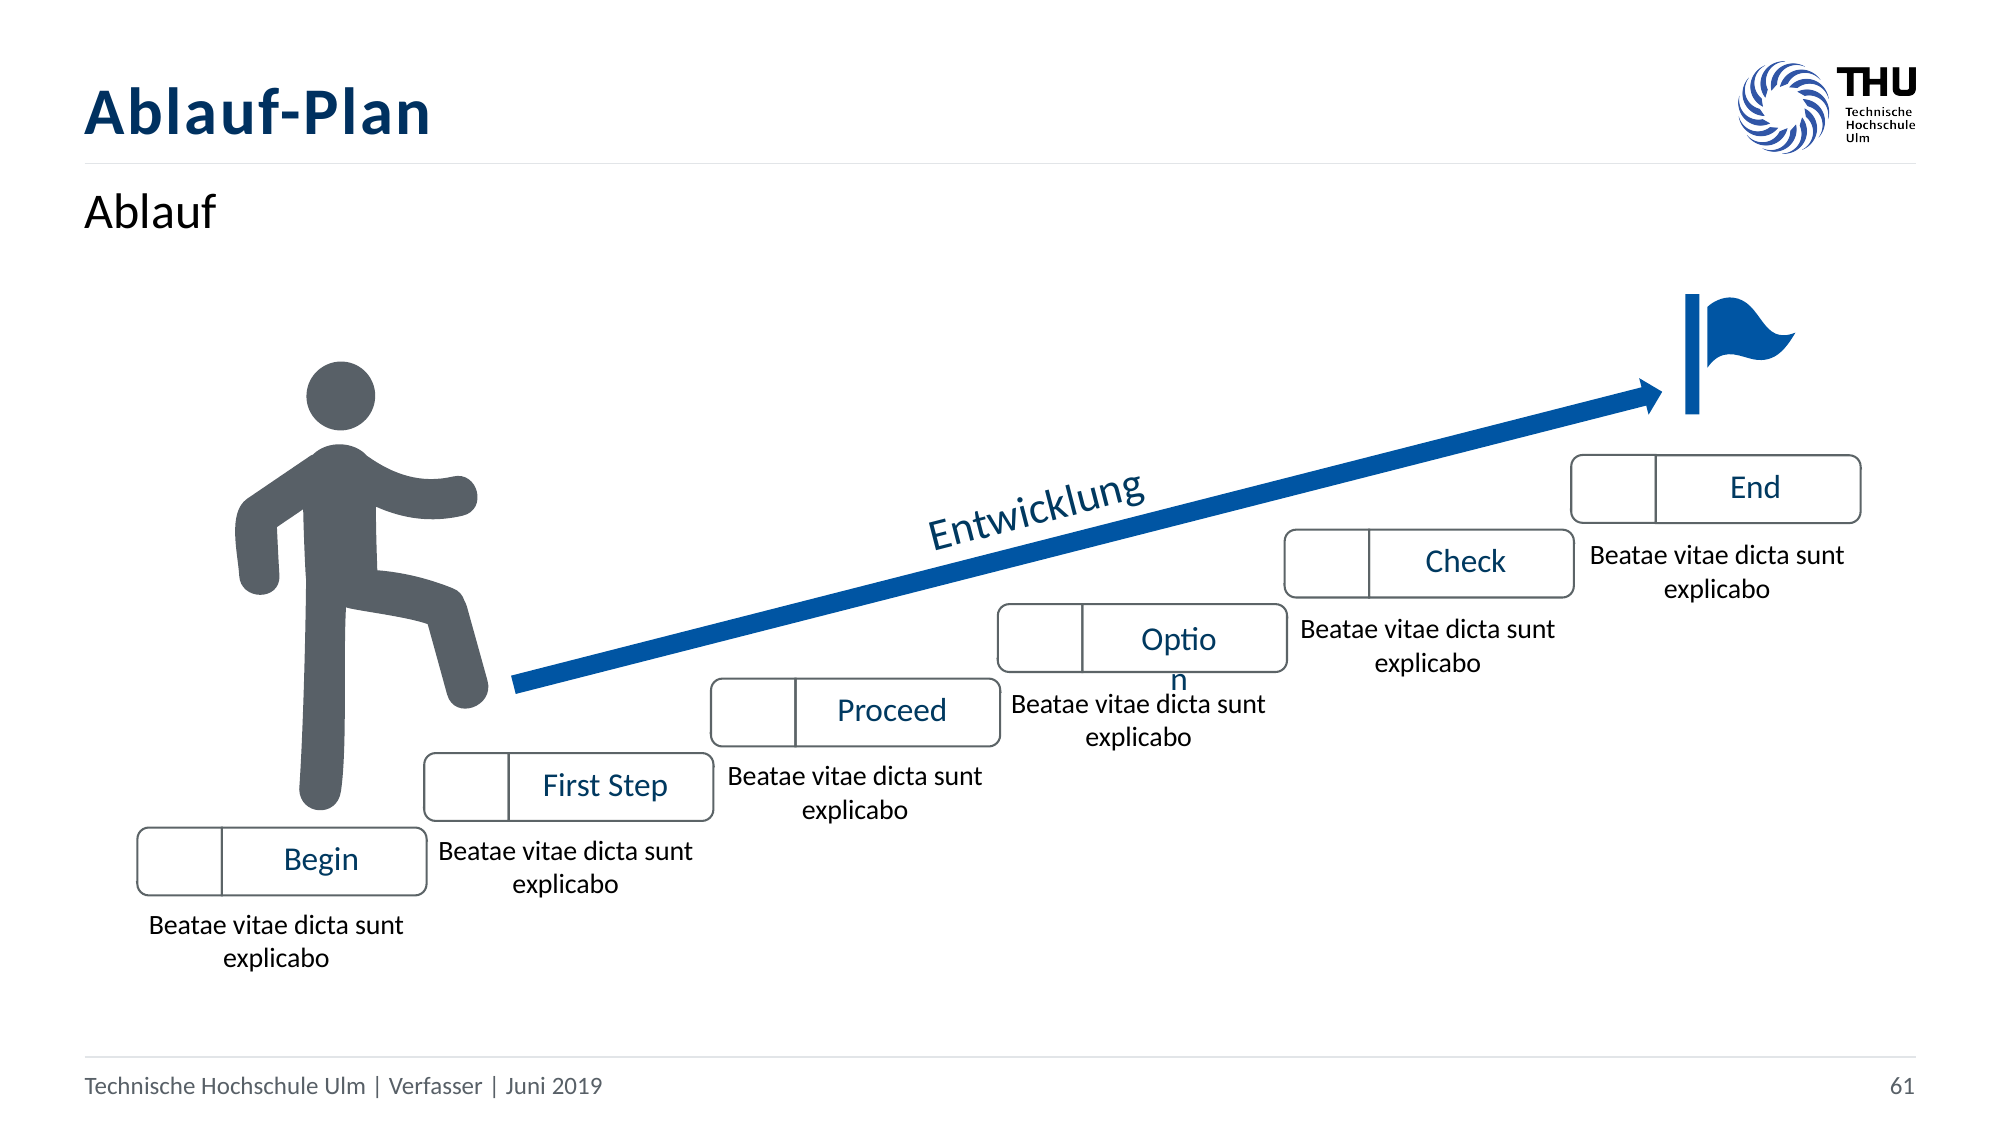

# Ablauf-Plan
Ablauf

End

Entwicklung

Beatae vitae dicta sunt explicabo
Check

Beatae vitae dicta sunt explicabo
Option

Beatae vitae dicta sunt explicabo
Proceed

Beatae vitae dicta sunt explicabo
First Step

Beatae vitae dicta sunt explicabo
Begin
Beatae vitae dicta sunt explicabo
Technische Hochschule Ulm | Verfasser | Juni 2019